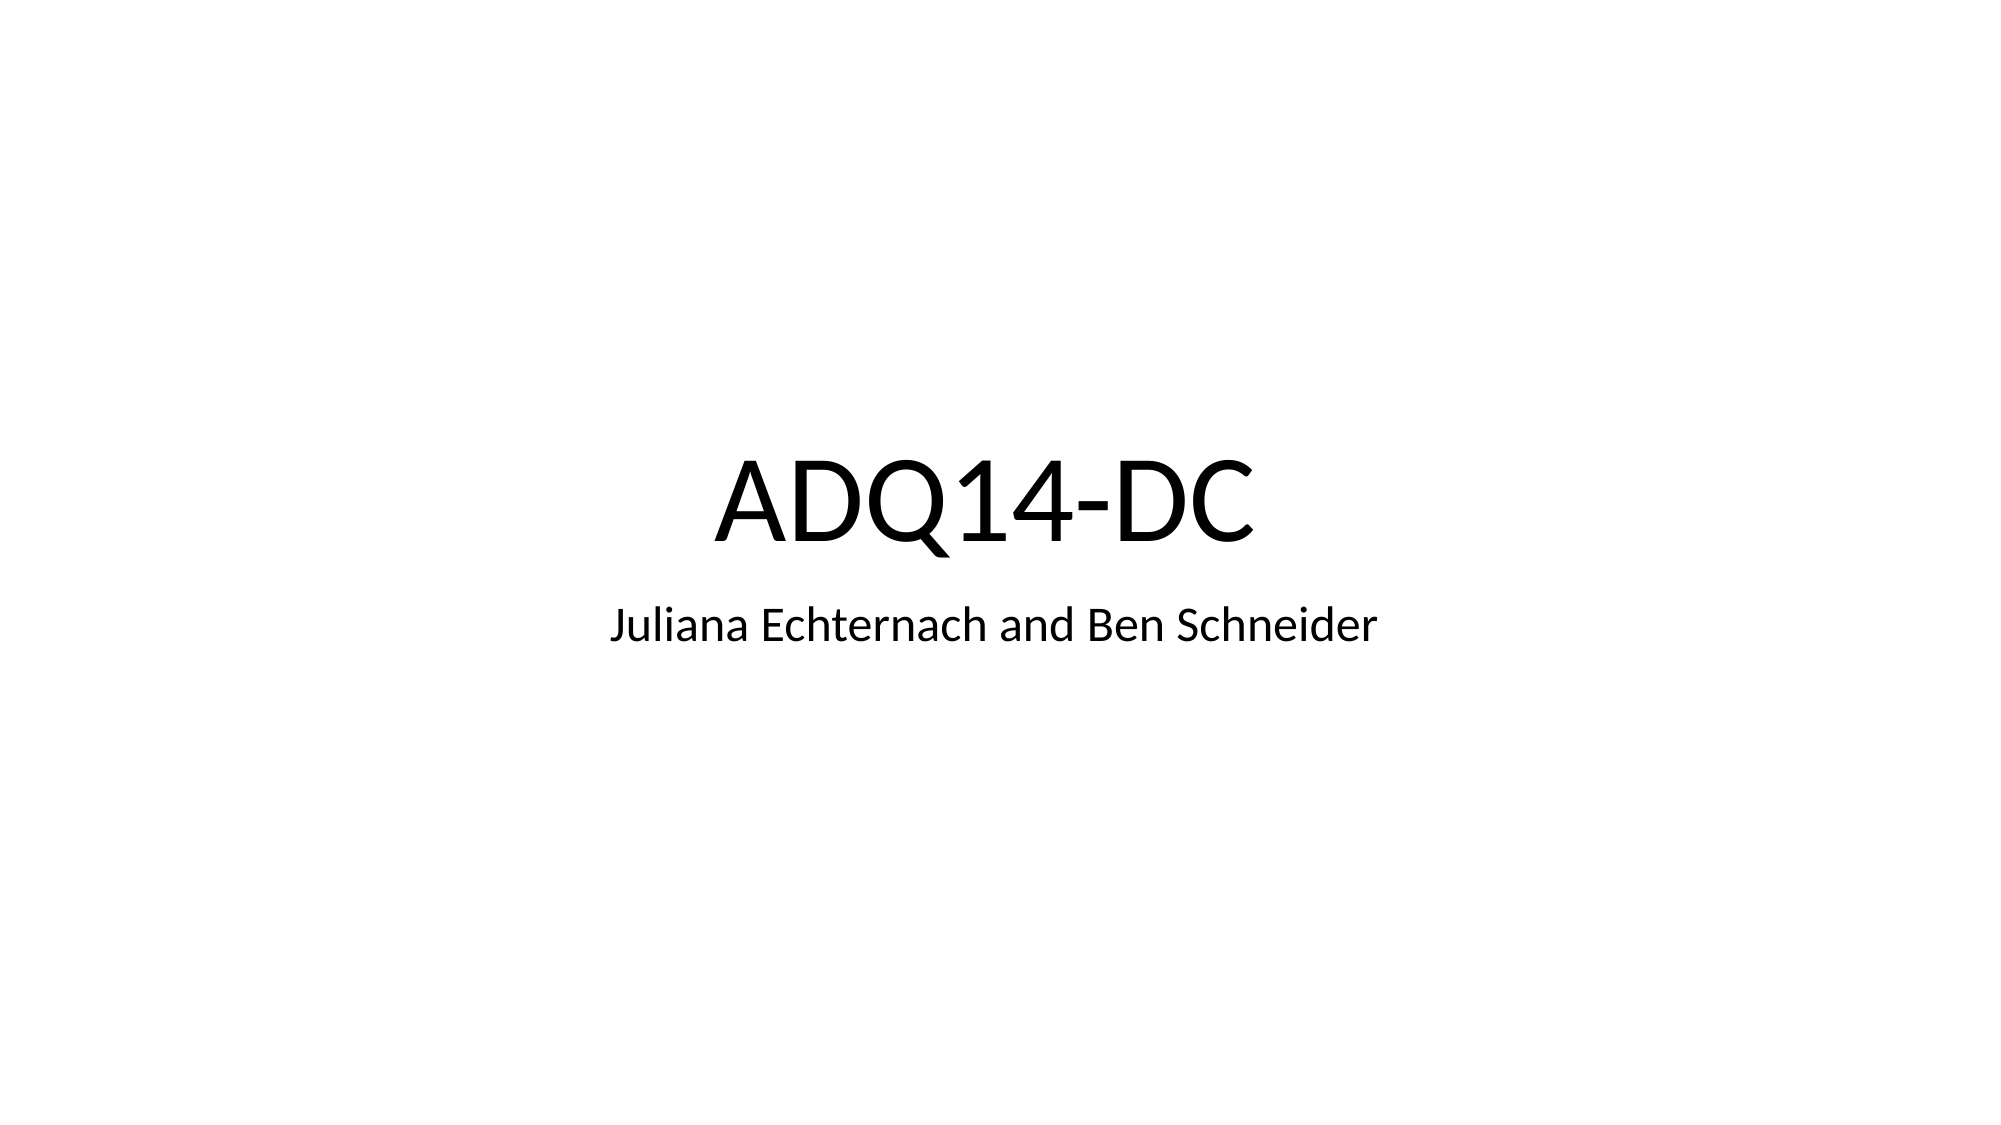

# ADQ14-DC
Juliana Echternach and Ben Schneider